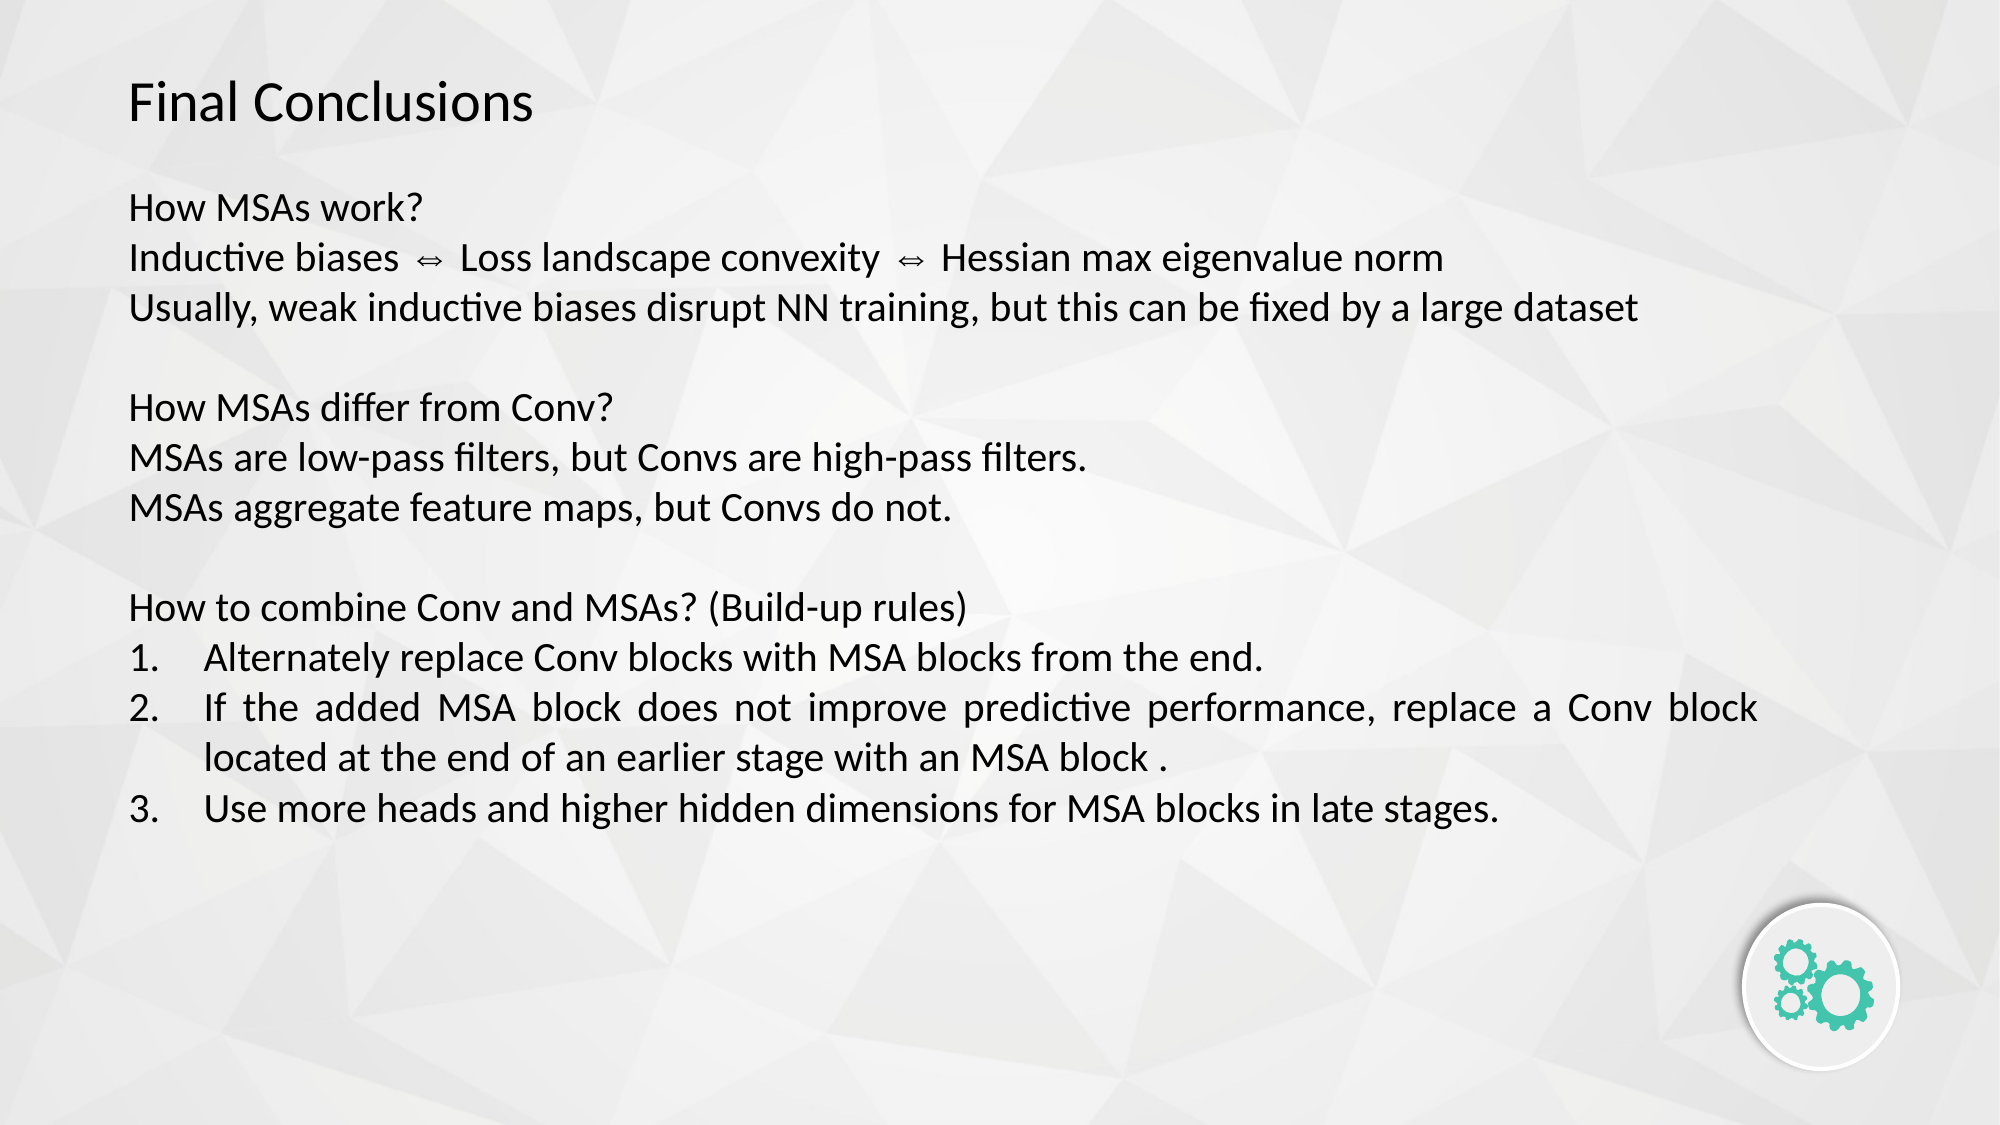

Final Conclusions
How MSAs work?
Inductive biases ⇔ Loss landscape convexity ⇔ Hessian max eigenvalue norm
Usually, weak inductive biases disrupt NN training, but this can be fixed by a large dataset

How MSAs differ from Conv?
MSAs are low-pass filters, but Convs are high-pass filters.
MSAs aggregate feature maps, but Convs do not.

How to combine Conv and MSAs? (Build-up rules)
Alternately replace Conv blocks with MSA blocks from the end.
If the added MSA block does not improve predictive performance, replace a Conv block located at the end of an earlier stage with an MSA block .
Use more heads and higher hidden dimensions for MSA blocks in late stages.